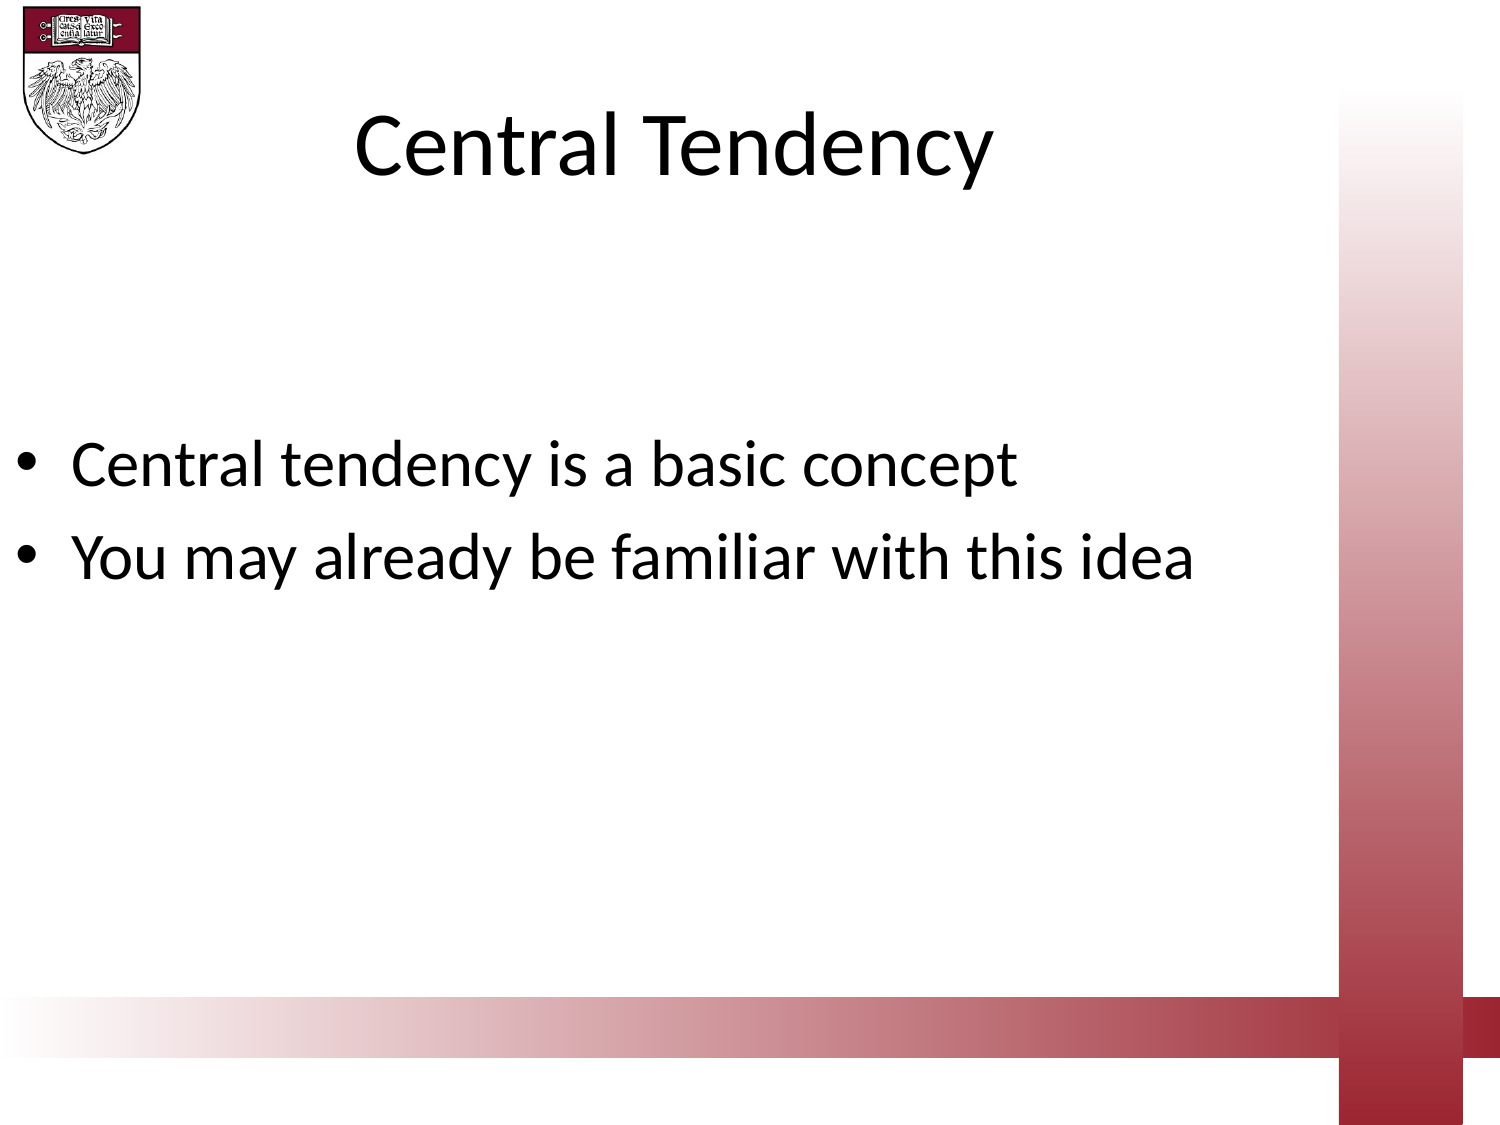

Central Tendency
Central tendency is a basic concept
You may already be familiar with this idea